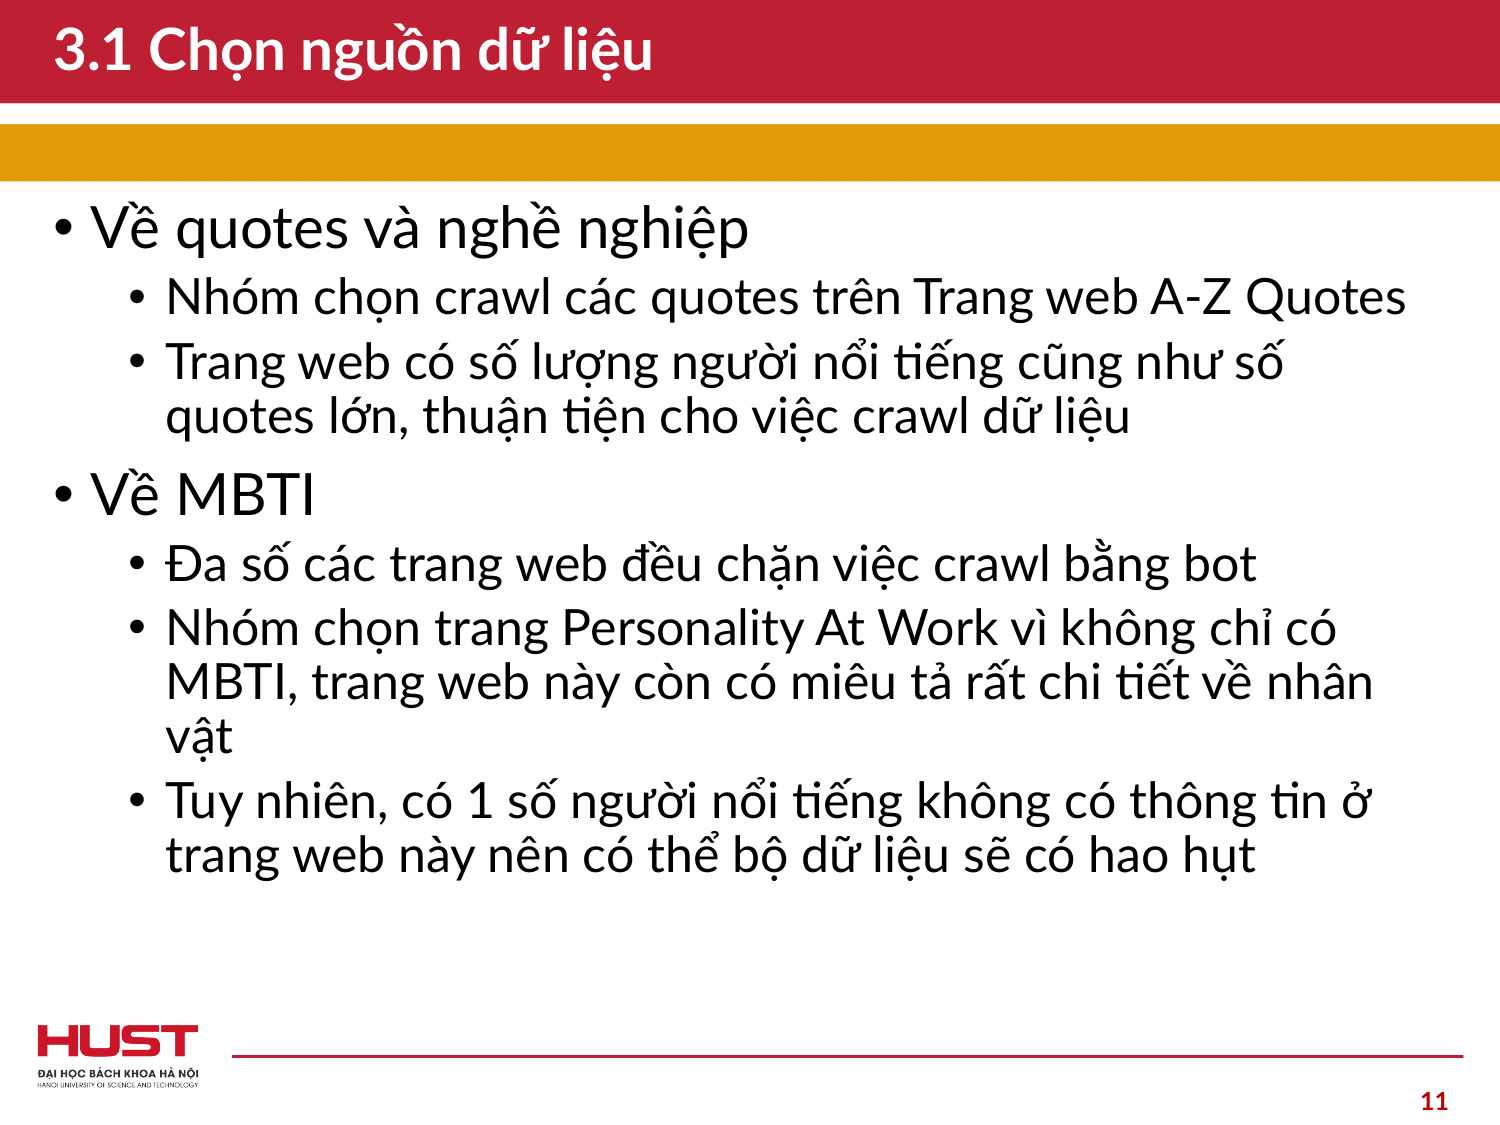

# 3.1 Chọn nguồn dữ liệu
Về quotes và nghề nghiệp
Nhóm chọn crawl các quotes trên Trang web A-Z Quotes
Trang web có số lượng người nổi tiếng cũng như số quotes lớn, thuận tiện cho việc crawl dữ liệu
Về MBTI
Đa số các trang web đều chặn việc crawl bằng bot
Nhóm chọn trang Personality At Work vì không chỉ có MBTI, trang web này còn có miêu tả rất chi tiết về nhân vật
Tuy nhiên, có 1 số người nổi tiếng không có thông tin ở trang web này nên có thể bộ dữ liệu sẽ có hao hụt
11